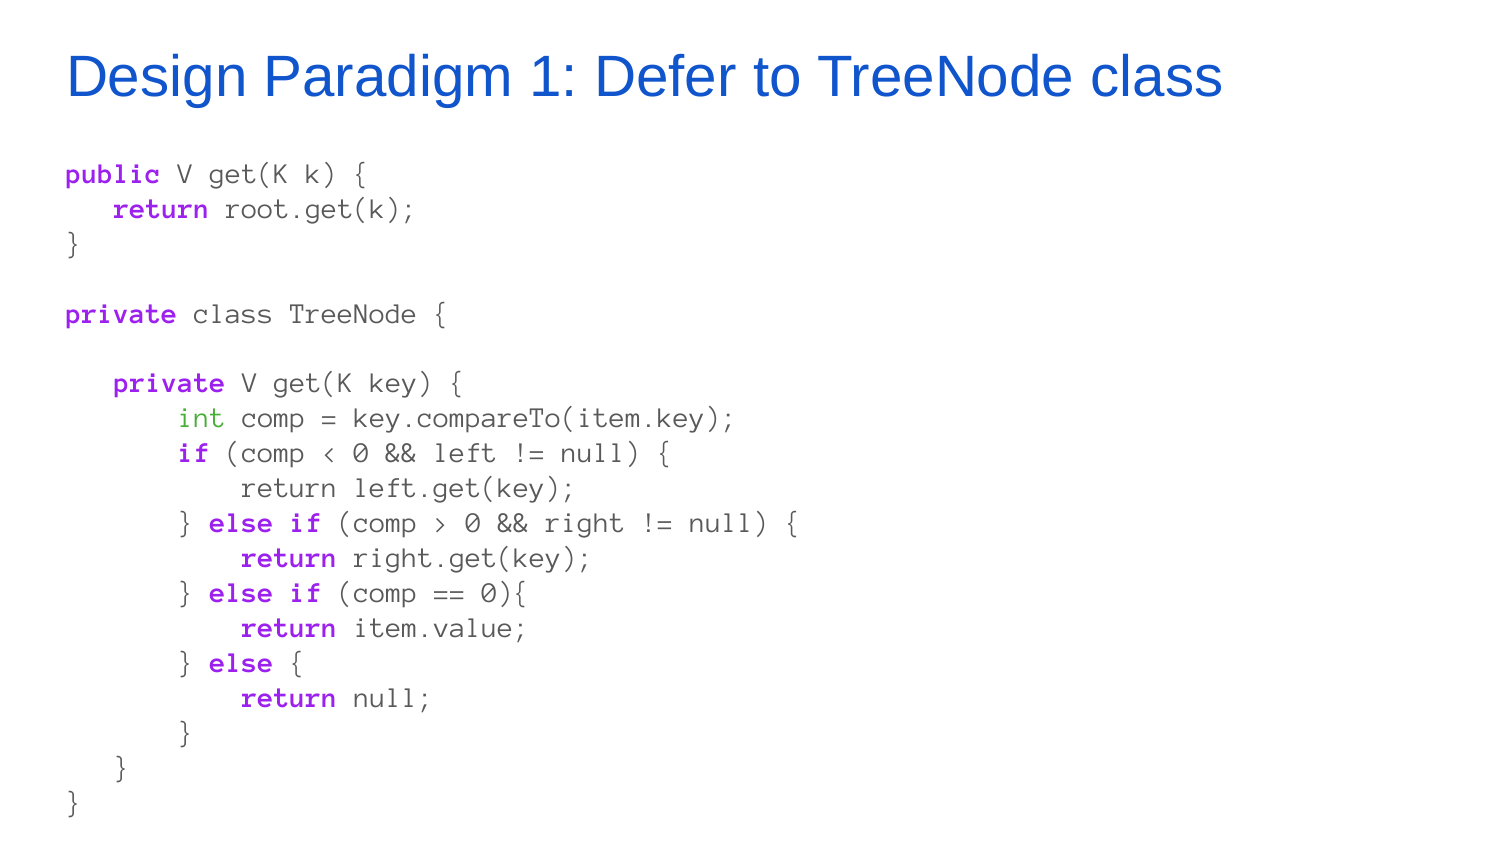

# Design Paradigm 1: Defer to TreeNode class
public V get(K k) {
   return root.get(k);
}

private class TreeNode {

   private V get(K key) {
       int comp = key.compareTo(item.key);
       if (comp < 0 && left != null) {
           return left.get(key);
       } else if (comp > 0 && right != null) {
           return right.get(key);
       } else if (comp == 0){
           return item.value;
       } else {
           return null;
       }
   }
}